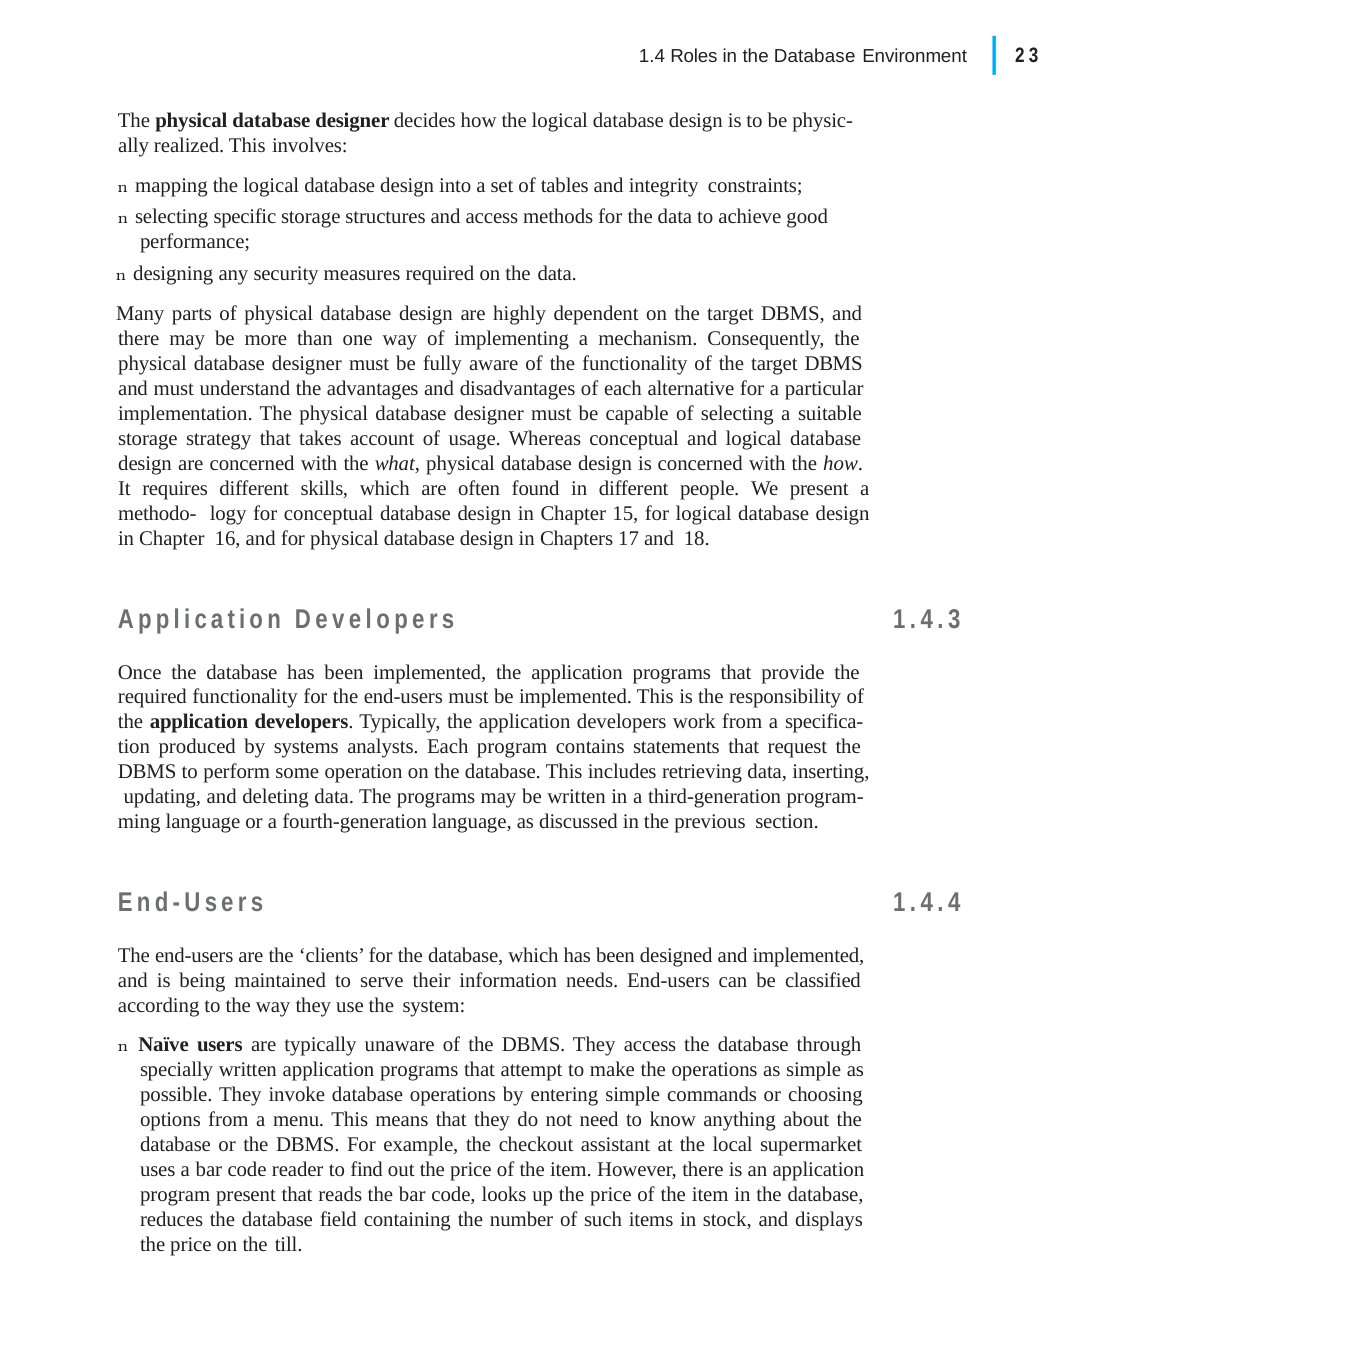

|
23
1.4 Roles in the Database Environment
The physical database designer decides how the logical database design is to be physic-  ally realized. This involves:
n mapping the logical database design into a set of tables and integrity constraints;
n selecting specific storage structures and access methods for the data to achieve good  performance;
n designing any security measures required on the data.
Many parts of physical database design are highly dependent on the target DBMS, and  there may be more than one way of implementing a mechanism. Consequently, the  physical database designer must be fully aware of the functionality of the target DBMS  and must understand the advantages and disadvantages of each alternative for a particular  implementation. The physical database designer must be capable of selecting a suitable  storage strategy that takes account of usage. Whereas conceptual and logical database  design are concerned with the what, physical database design is concerned with the how.  It requires different skills, which are often found in different people. We present a methodo-  logy for conceptual database design in Chapter 15, for logical database design in Chapter  16, and for physical database design in Chapters 17 and 18.
1.4.3
Application Developers
Once the database has been implemented, the application programs that provide the  required functionality for the end-users must be implemented. This is the responsibility of  the application developers. Typically, the application developers work from a specifica-  tion produced by systems analysts. Each program contains statements that request the  DBMS to perform some operation on the database. This includes retrieving data, inserting,  updating, and deleting data. The programs may be written in a third-generation program-  ming language or a fourth-generation language, as discussed in the previous section.
End-Users
The end-users are the ‘clients’ for the database, which has been designed and implemented,  and is being maintained to serve their information needs. End-users can be classified  according to the way they use the system:
n Naïve users are typically unaware of the DBMS. They access the database through  specially written application programs that attempt to make the operations as simple as  possible. They invoke database operations by entering simple commands or choosing  options from a menu. This means that they do not need to know anything about the  database or the DBMS. For example, the checkout assistant at the local supermarket  uses a bar code reader to find out the price of the item. However, there is an application  program present that reads the bar code, looks up the price of the item in the database,  reduces the database field containing the number of such items in stock, and displays  the price on the till.
1.4.4